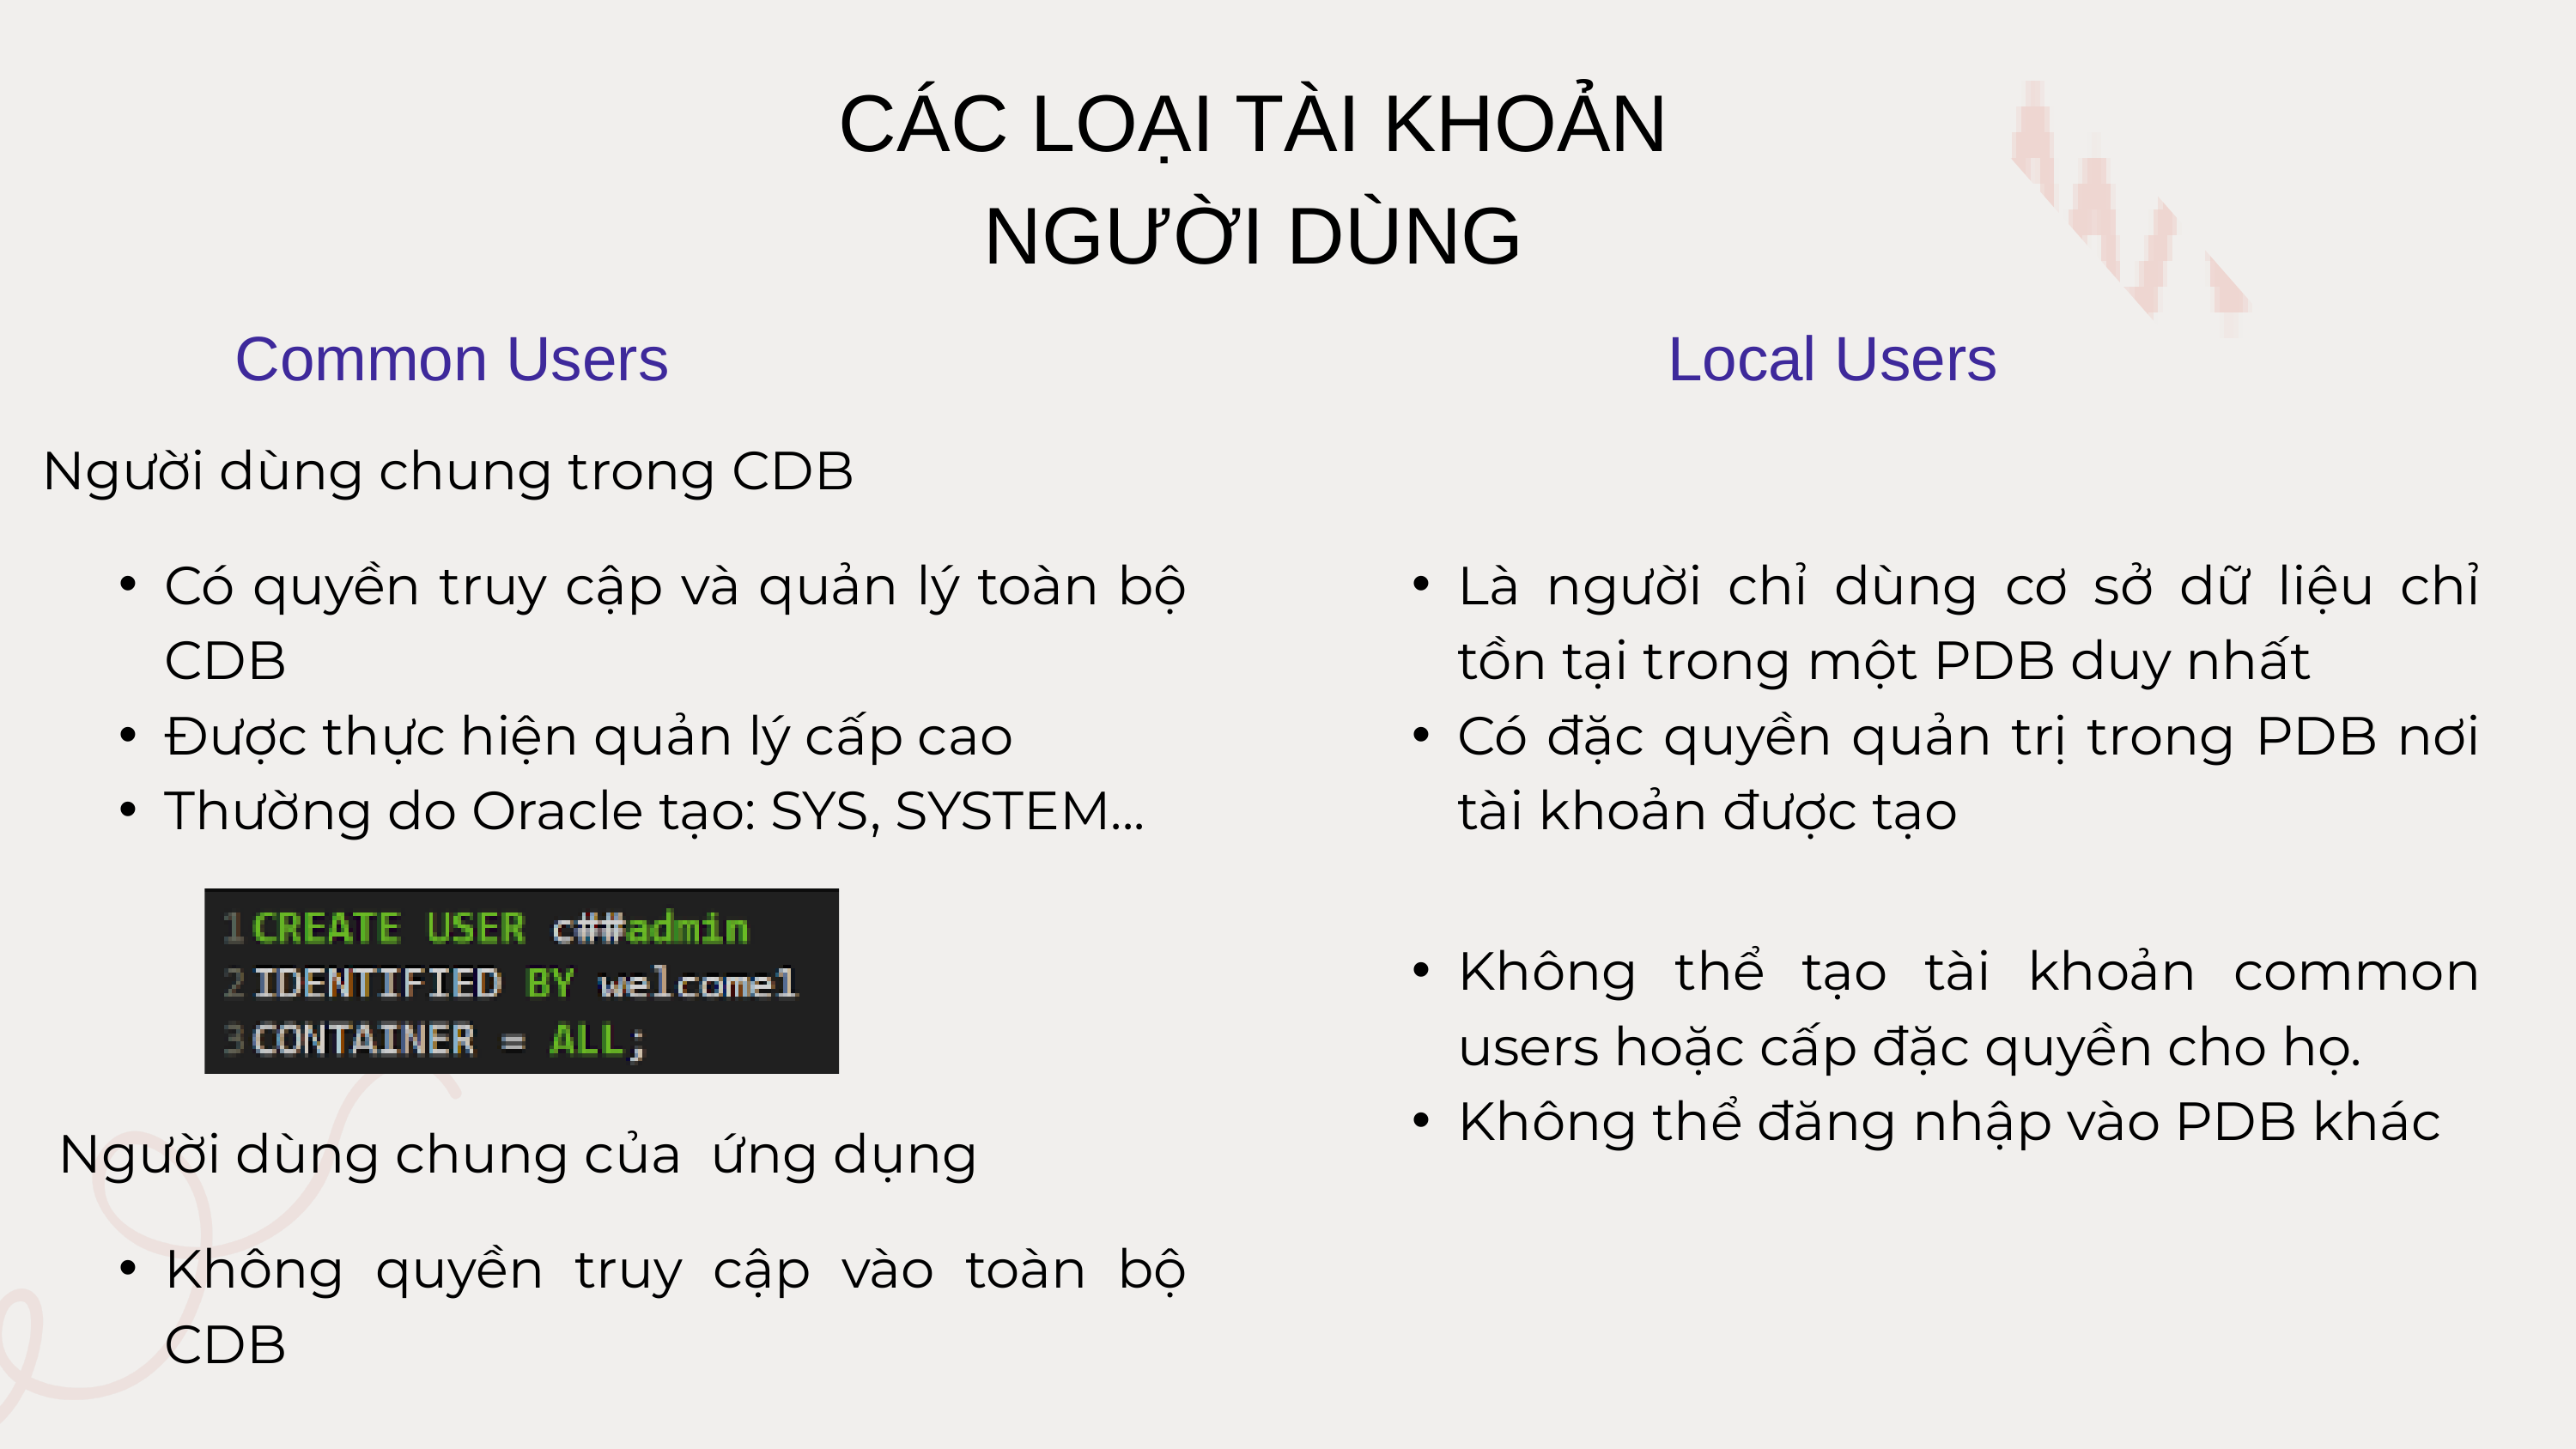

CÁC LOẠI TÀI KHOẢN NGƯỜI DÙNG

Common Users
Local Users
Người dùng chung trong CDB
Có quyền truy cập và quản lý toàn bộ CDB
Được thực hiện quản lý cấp cao
Thường do Oracle tạo: SYS, SYSTEM...
Là người chỉ dùng cơ sở dữ liệu chỉ tồn tại trong một PDB duy nhất
Có đặc quyền quản trị trong PDB nơi tài khoản được tạo

Không thể tạo tài khoản common users hoặc cấp đặc quyền cho họ.
Không thể đăng nhập vào PDB khác

Người dùng chung của  ứng dụng
Không quyền truy cập vào toàn bộ CDB